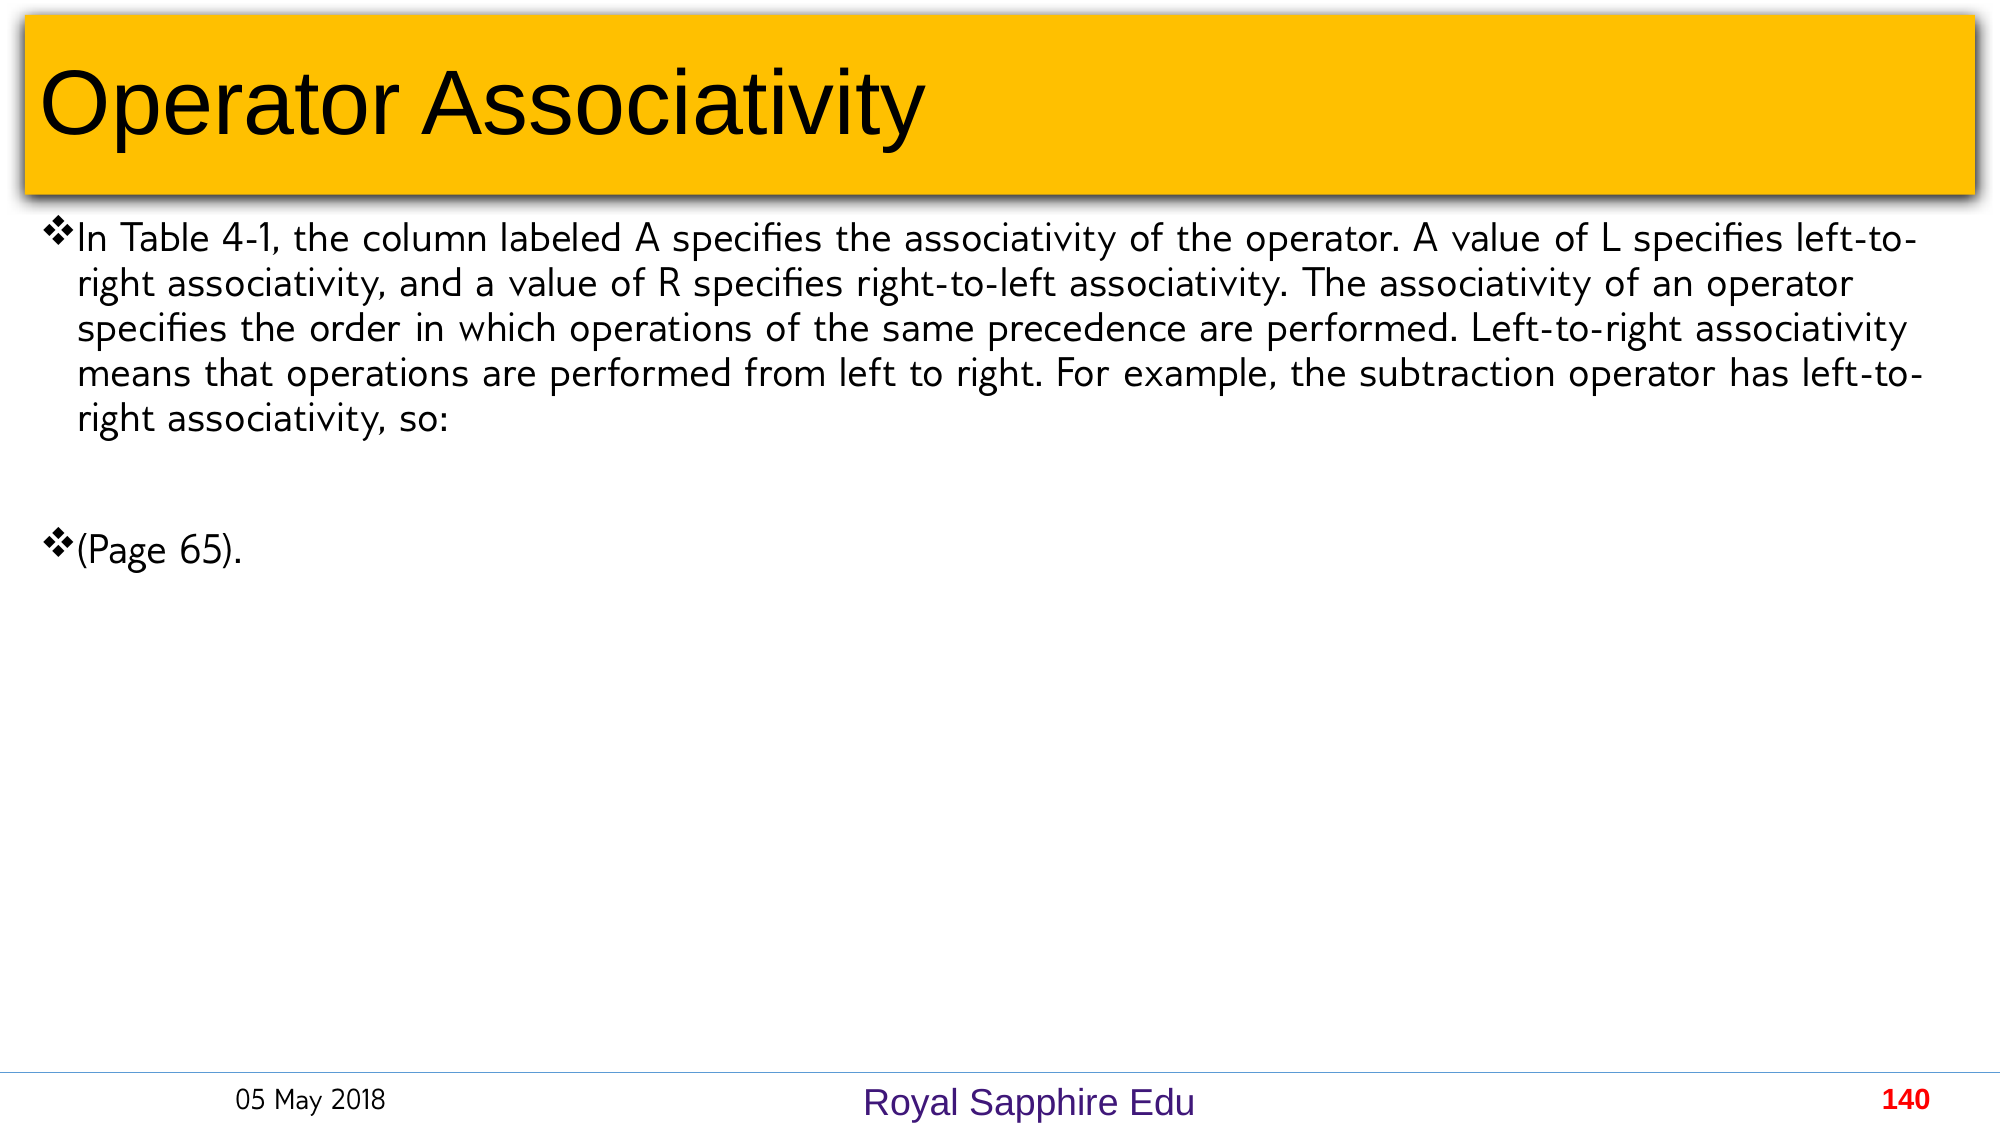

# Operator Associativity
In Table 4-1, the column labeled A specifies the associativity of the operator. A value of L specifies left-to-right associativity, and a value of R specifies right-to-left associativity. The associativity of an operator specifies the order in which operations of the same precedence are performed. Left-to-right associativity means that operations are performed from left to right. For example, the subtraction operator has left-to-right associativity, so:

(Page 65).
05 May 2018
140